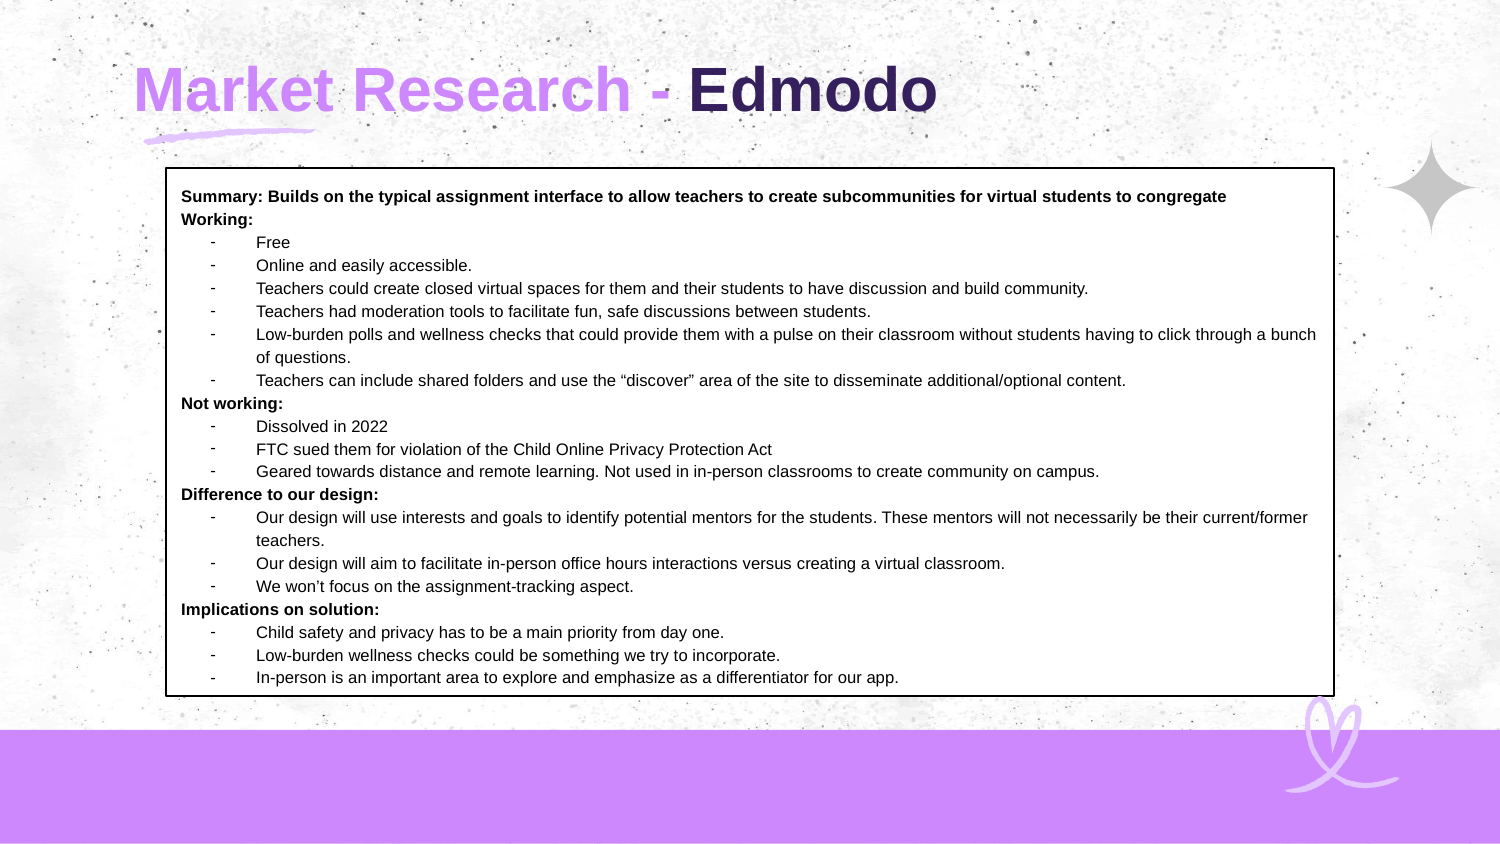

# Market Research - Edmodo

Summary: Builds on the typical assignment interface to allow teachers to create subcommunities for virtual students to congregate
Working:
Free
Online and easily accessible.
Teachers could create closed virtual spaces for them and their students to have discussion and build community.
Teachers had moderation tools to facilitate fun, safe discussions between students.
Low-burden polls and wellness checks that could provide them with a pulse on their classroom without students having to click through a bunch of questions.
Teachers can include shared folders and use the “discover” area of the site to disseminate additional/optional content.
Not working:
Dissolved in 2022
FTC sued them for violation of the Child Online Privacy Protection Act
Geared towards distance and remote learning. Not used in in-person classrooms to create community on campus.
Difference to our design:
Our design will use interests and goals to identify potential mentors for the students. These mentors will not necessarily be their current/former teachers.
Our design will aim to facilitate in-person office hours interactions versus creating a virtual classroom.
We won’t focus on the assignment-tracking aspect.
Implications on solution:
Child safety and privacy has to be a main priority from day one.
Low-burden wellness checks could be something we try to incorporate.
In-person is an important area to explore and emphasize as a differentiator for our app.